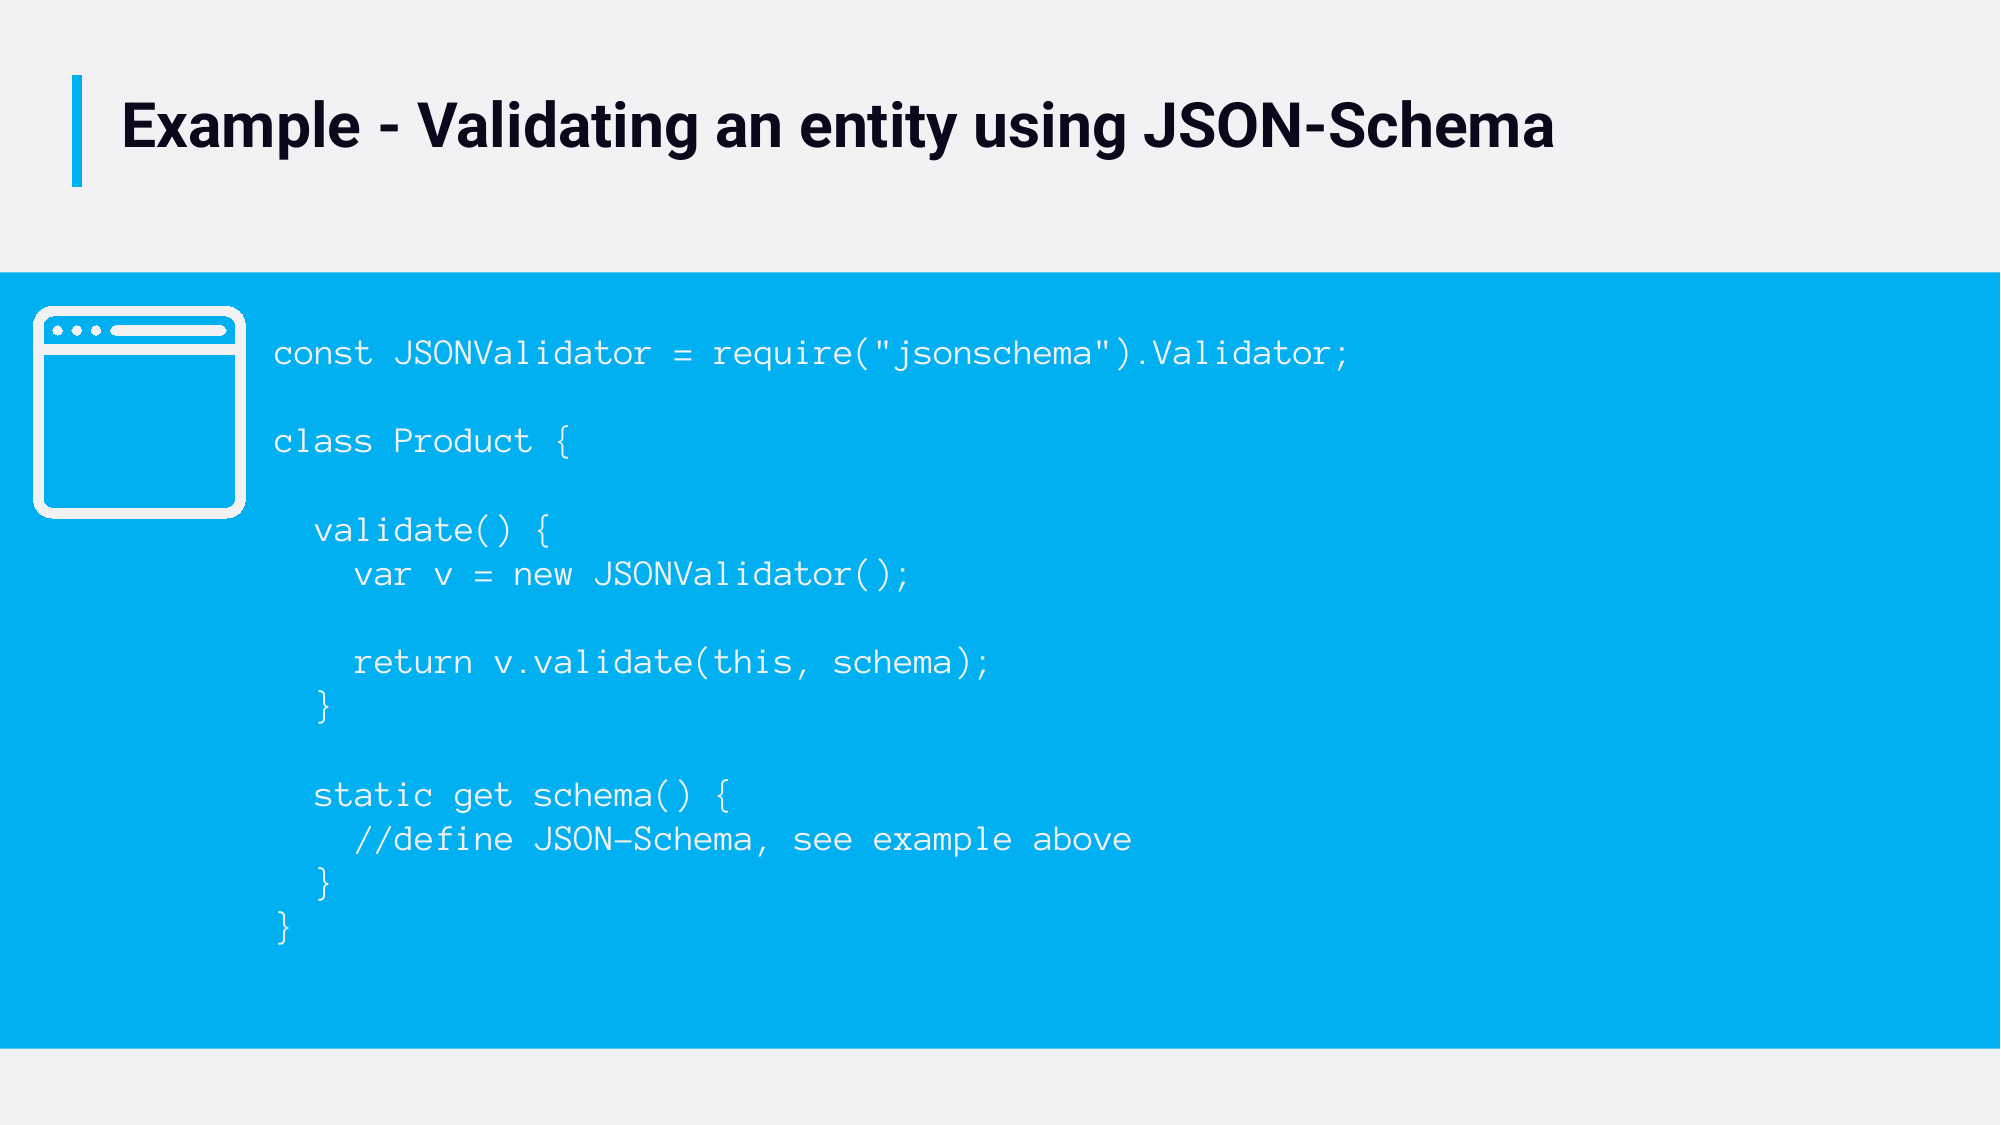

# Example - Validating an entity using JSON-Schema

const JSONValidator = require("jsonschema").Validator;

class Product {

  validate() {
    var v = new JSONValidator();

    return v.validate(this, schema);
  }

  static get schema() {
    //define JSON-Schema, see example above
  }
}